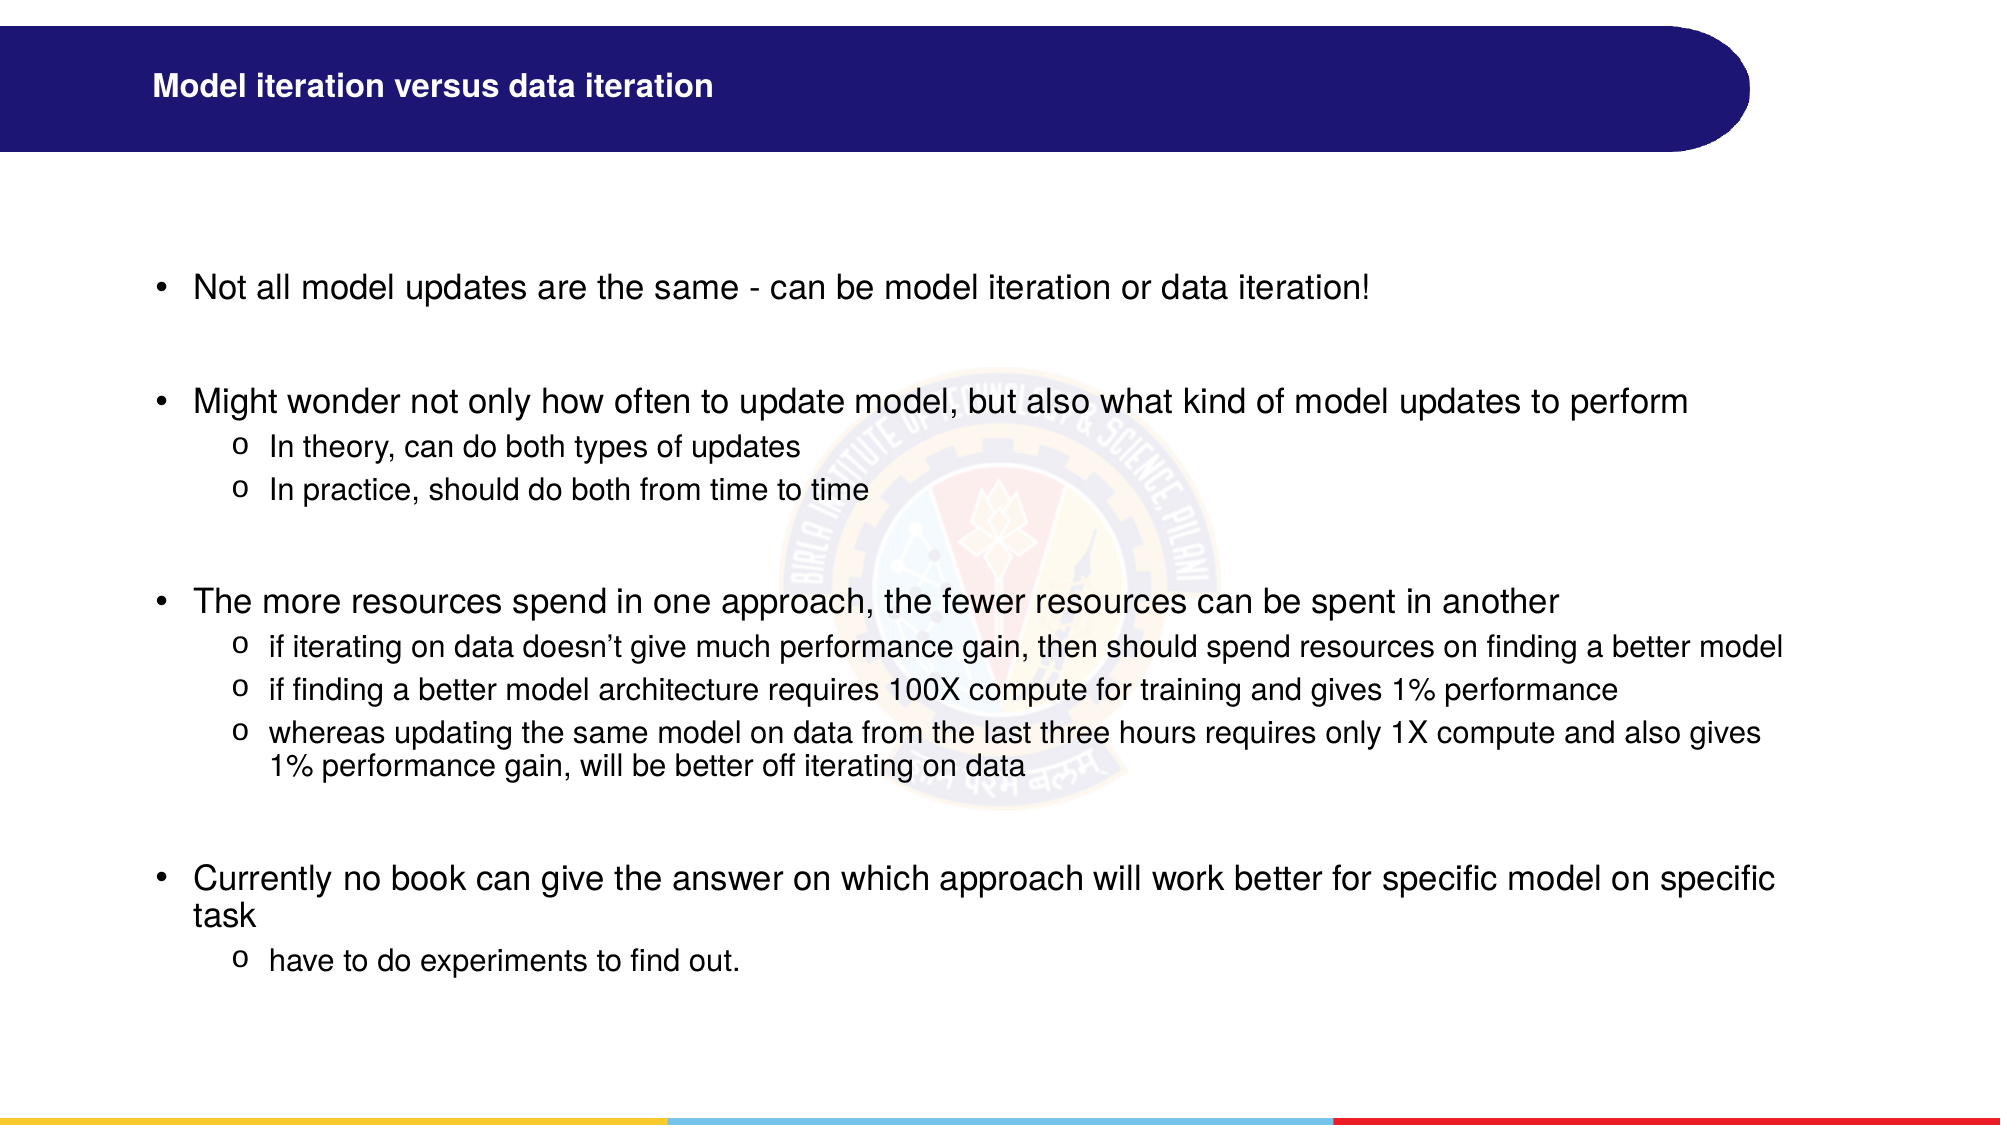

# Model iteration versus data iteration

Not all model updates are the same - can be model iteration or data iteration!

Might wonder not only how often to update model, but also what kind of model updates to perform
In theory, can do both types of updates
In practice, should do both from time to time

The more resources spend in one approach, the fewer resources can be spent in another
if iterating on data doesn’t give much performance gain, then should spend resources on finding a better model
if finding a better model architecture requires 100X compute for training and gives 1% performance
whereas updating the same model on data from the last three hours requires only 1X compute and also gives 1% performance gain, will be better off iterating on data

Currently no book can give the answer on which approach will work better for specific model on specific task
have to do experiments to find out.